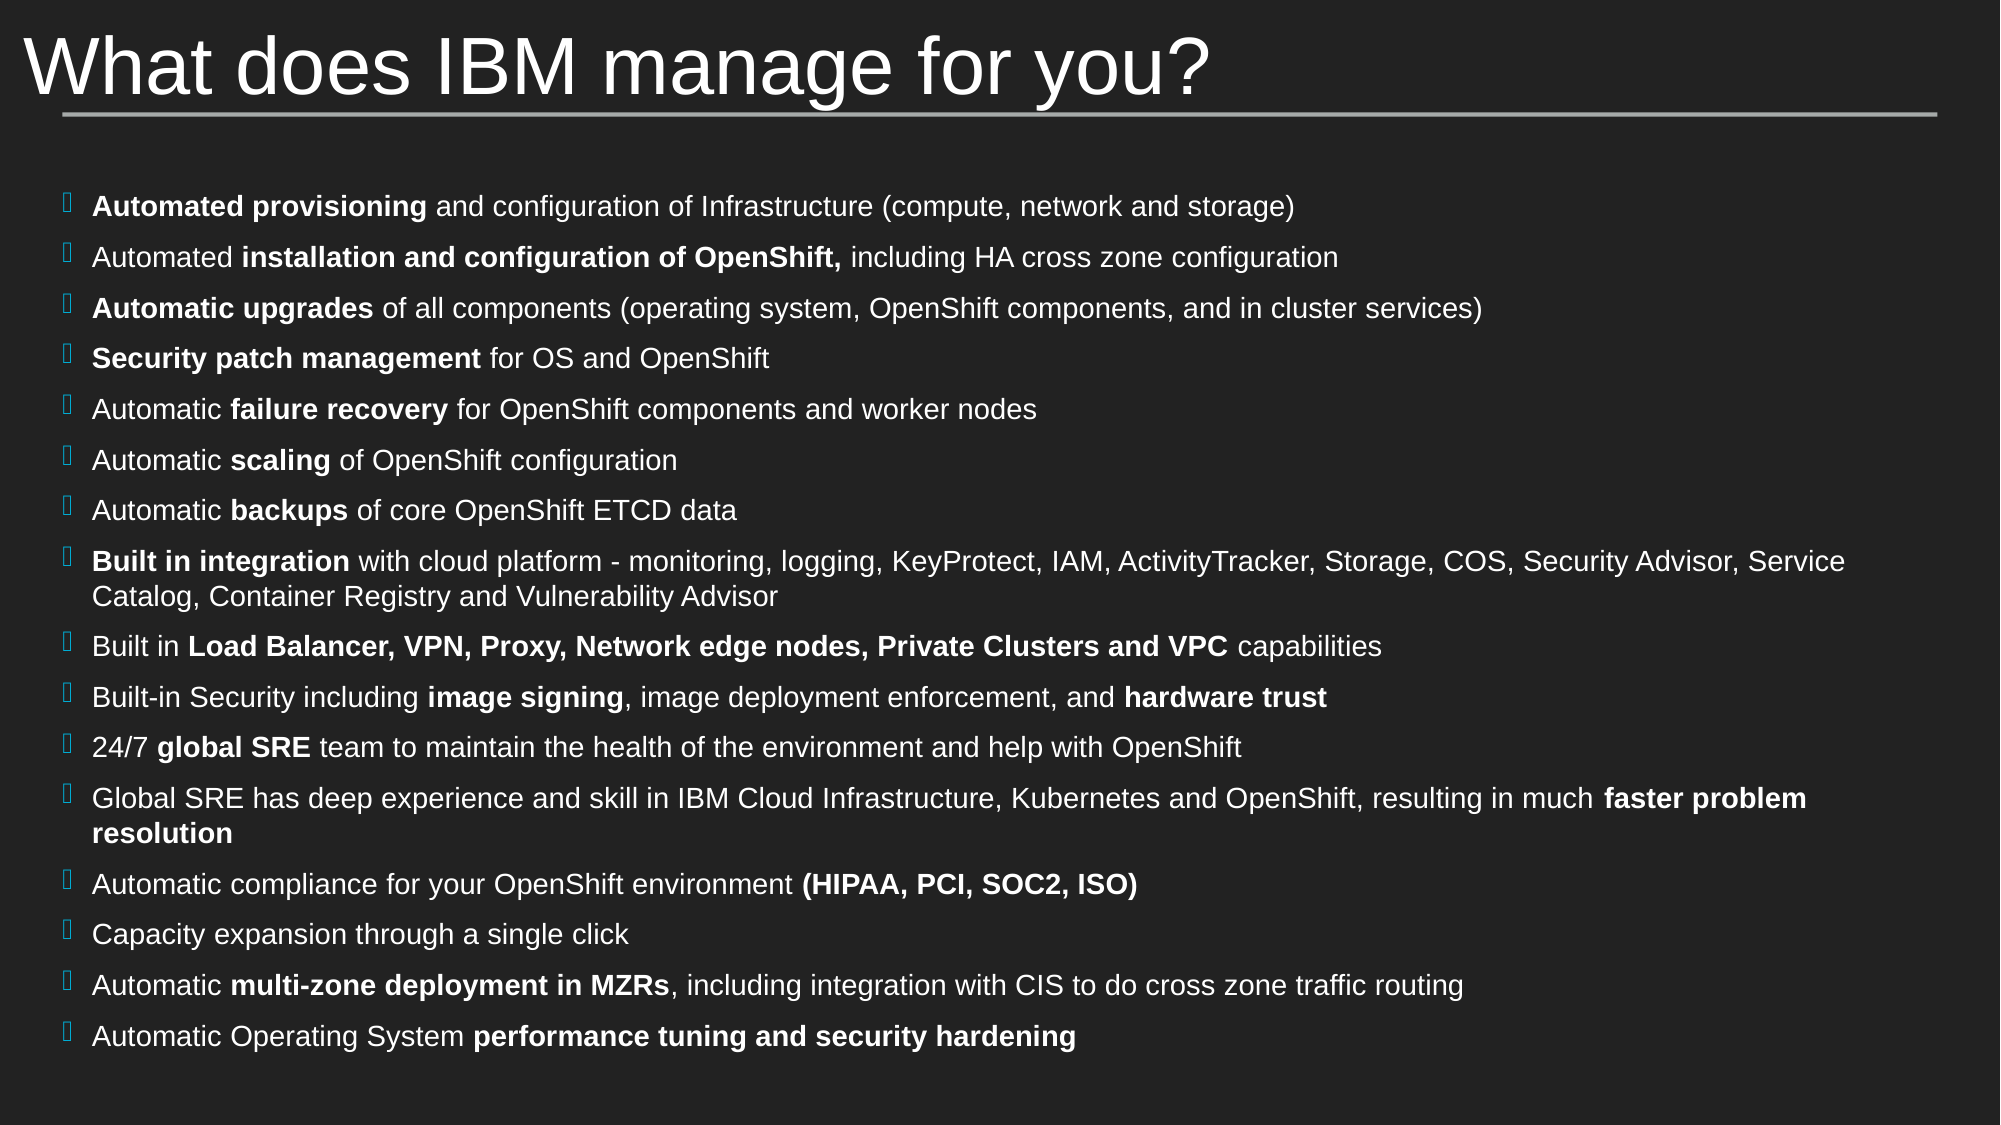

# What does IBM manage for you?
Automated provisioning and configuration of Infrastructure (compute, network and storage)
Automated installation and configuration of OpenShift, including HA cross zone configuration
Automatic upgrades of all components (operating system, OpenShift components, and in cluster services)
Security patch management for OS and OpenShift
Automatic failure recovery for OpenShift components and worker nodes
Automatic scaling of OpenShift configuration
Automatic backups of core OpenShift ETCD data
Built in integration with cloud platform - monitoring, logging, KeyProtect, IAM, ActivityTracker, Storage, COS, Security Advisor, Service Catalog, Container Registry and Vulnerability Advisor
Built in Load Balancer, VPN, Proxy, Network edge nodes, Private Clusters and VPC capabilities
Built-in Security including image signing, image deployment enforcement, and hardware trust
24/7 global SRE team to maintain the health of the environment and help with OpenShift
Global SRE has deep experience and skill in IBM Cloud Infrastructure, Kubernetes and OpenShift, resulting in much faster problem resolution
Automatic compliance for your OpenShift environment (HIPAA, PCI, SOC2, ISO)
Capacity expansion through a single click
Automatic multi-zone deployment in MZRs, including integration with CIS to do cross zone traffic routing
Automatic Operating System performance tuning and security hardening